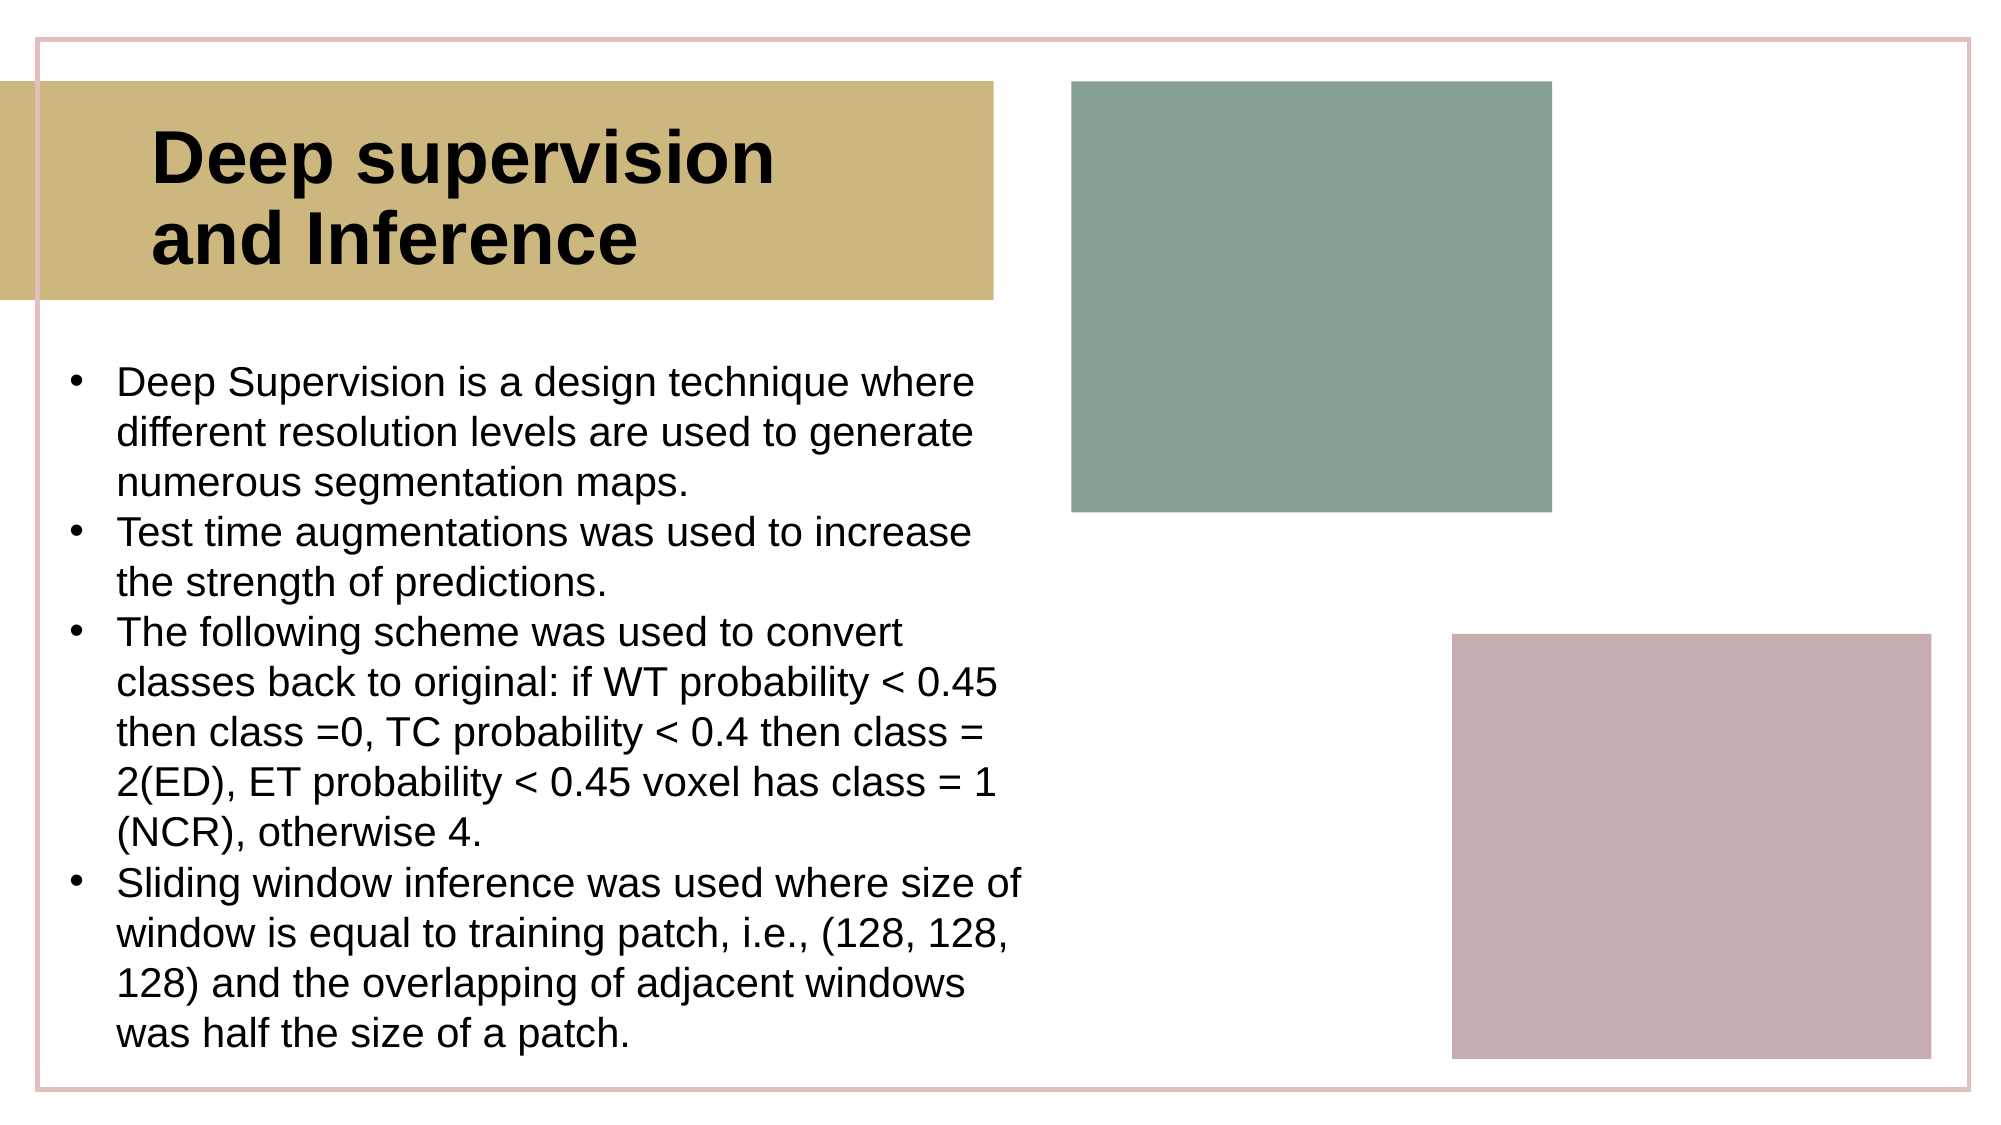

# Deep supervision and Inference
Deep Supervision is a design technique where different resolution levels are used to generate numerous segmentation maps.
Test time augmentations was used to increase the strength of predictions.
The following scheme was used to convert classes back to original: if WT probability < 0.45 then class =0, TC probability < 0.4 then class = 2(ED), ET probability < 0.45 voxel has class = 1 (NCR), otherwise 4.
Sliding window inference was used where size of window is equal to training patch, i.e., (128, 128, 128) and the overlapping of adjacent windows was half the size of a patch.